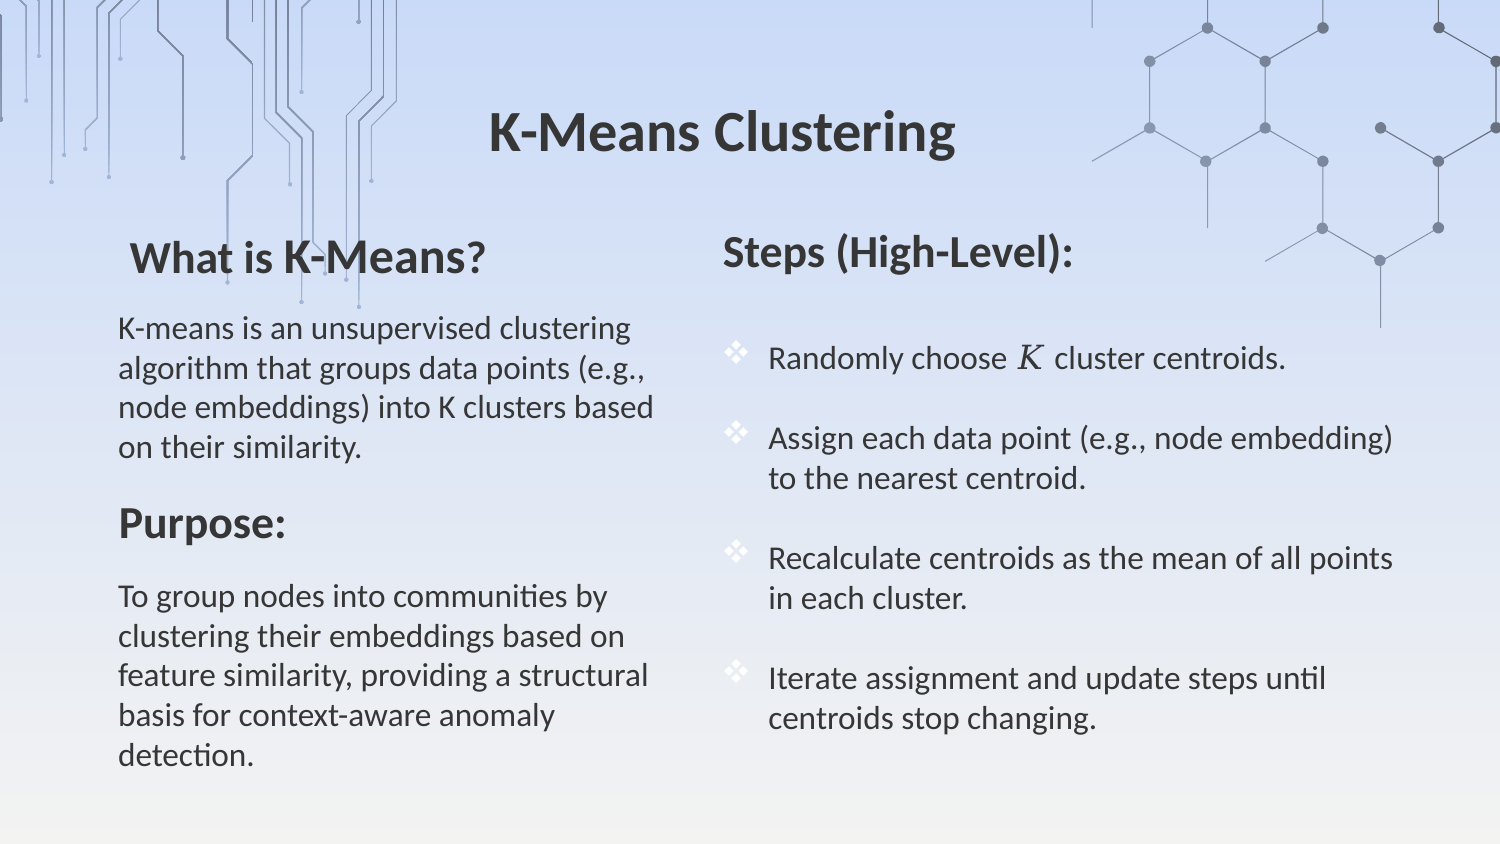

# K-Means Clustering
What is K-Means?
Steps (High-Level):
K-means is an unsupervised clustering algorithm that groups data points (e.g., node embeddings) into K clusters based on their similarity.
Randomly choose 𝐾 cluster centroids.

Assign each data point (e.g., node embedding) to the nearest centroid.

Recalculate centroids as the mean of all points in each cluster.

Iterate assignment and update steps until centroids stop changing.
Purpose:
To group nodes into communities by clustering their embeddings based on feature similarity, providing a structural basis for context-aware anomaly detection.